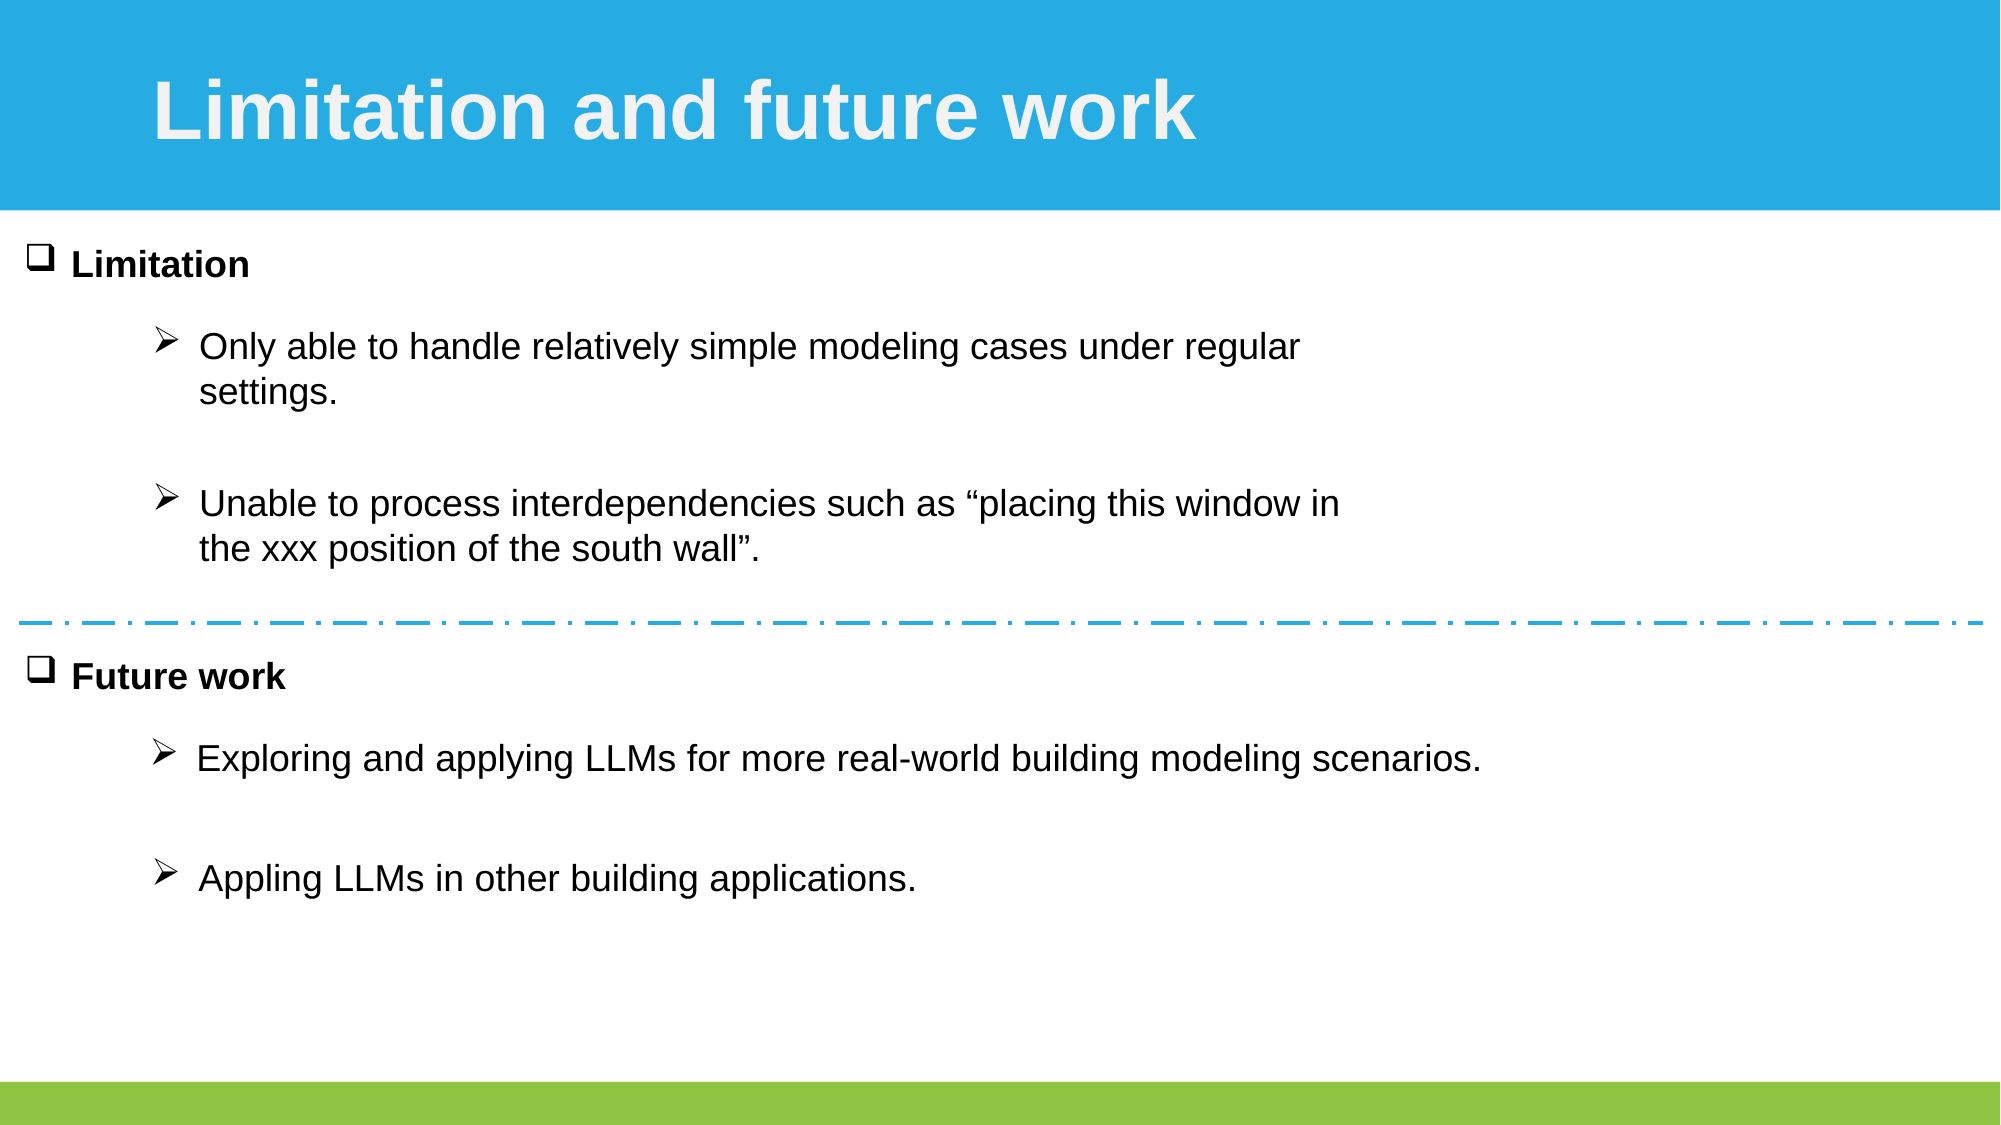

# Limitation and future work
Limitation
Only able to handle relatively simple modeling cases under regular settings.
Unable to process interdependencies such as “placing this window in the xxx position of the south wall”.
Future work
Exploring and applying LLMs for more real-world building modeling scenarios.
Appling LLMs in other building applications.